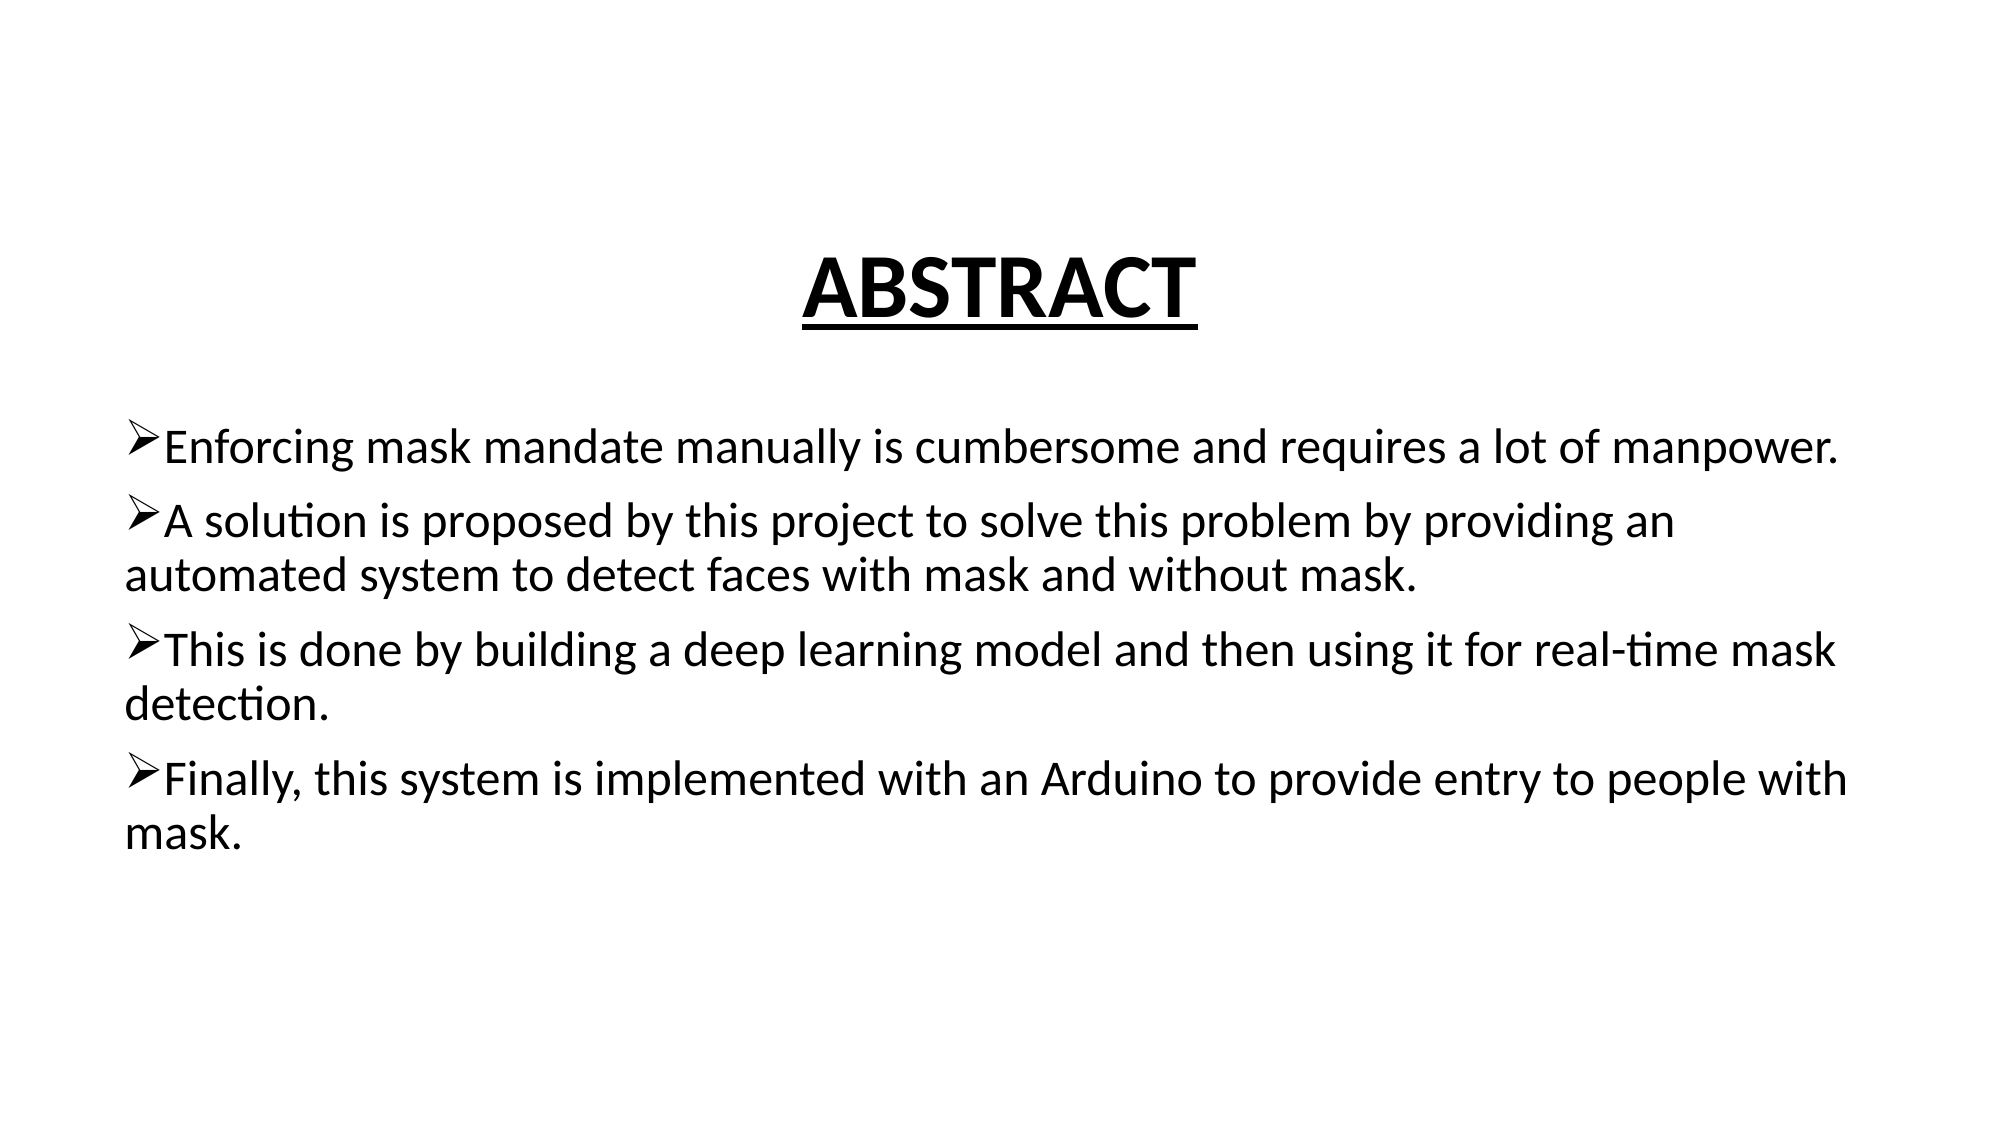

# ABSTRACT
Enforcing mask mandate manually is cumbersome and requires a lot of manpower.
A solution is proposed by this project to solve this problem by providing an automated system to detect faces with mask and without mask.
This is done by building a deep learning model and then using it for real-time mask detection.
Finally, this system is implemented with an Arduino to provide entry to people with mask.